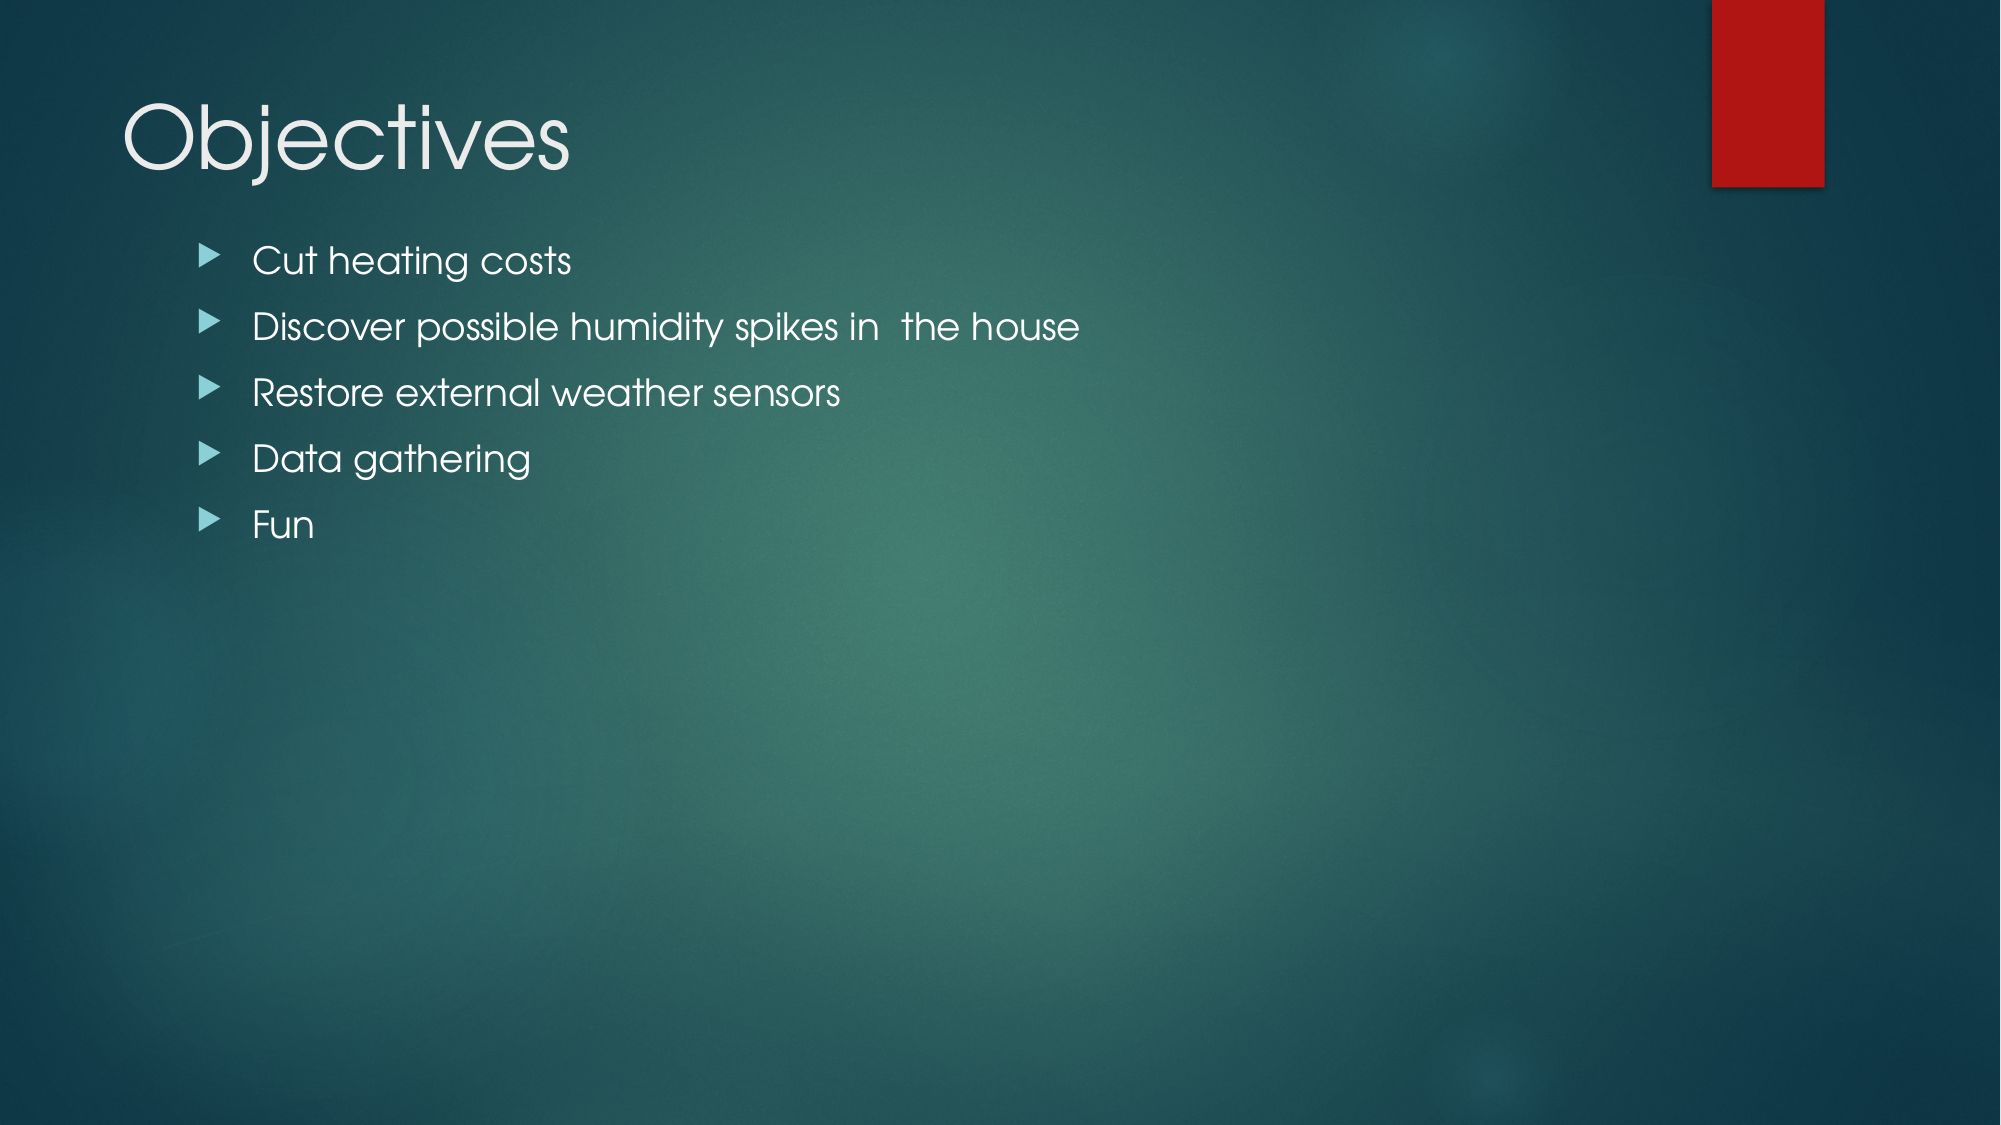

# Objectives
Cut heating costs
Discover possible humidity spikes in  the house
Restore external weather sensors
Data gathering
Fun